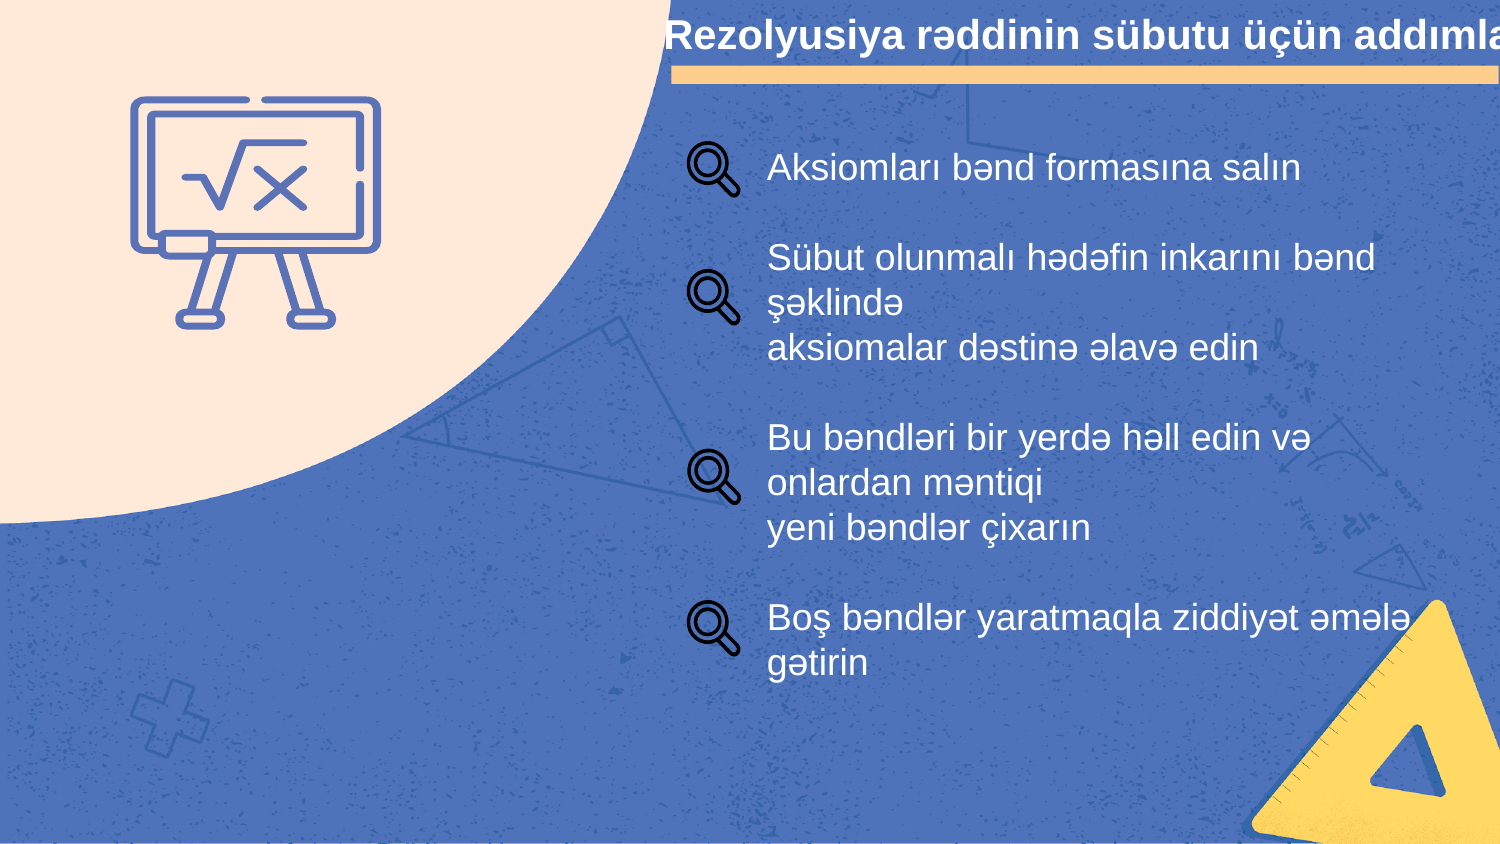

Rezolyusiya rəddinin sübutu üçün addımlar

Aksiomları bənd formasına salın

Sübut olunmalı hədəfin inkarını bənd şəklində
aksiomalar dəstinə əlavə edin

Bu bəndləri bir yerdə həll edin və onlardan məntiqi
yeni bəndlər çixarın

Boş bəndlər yaratmaqla ziddiyət əmələ gətirin